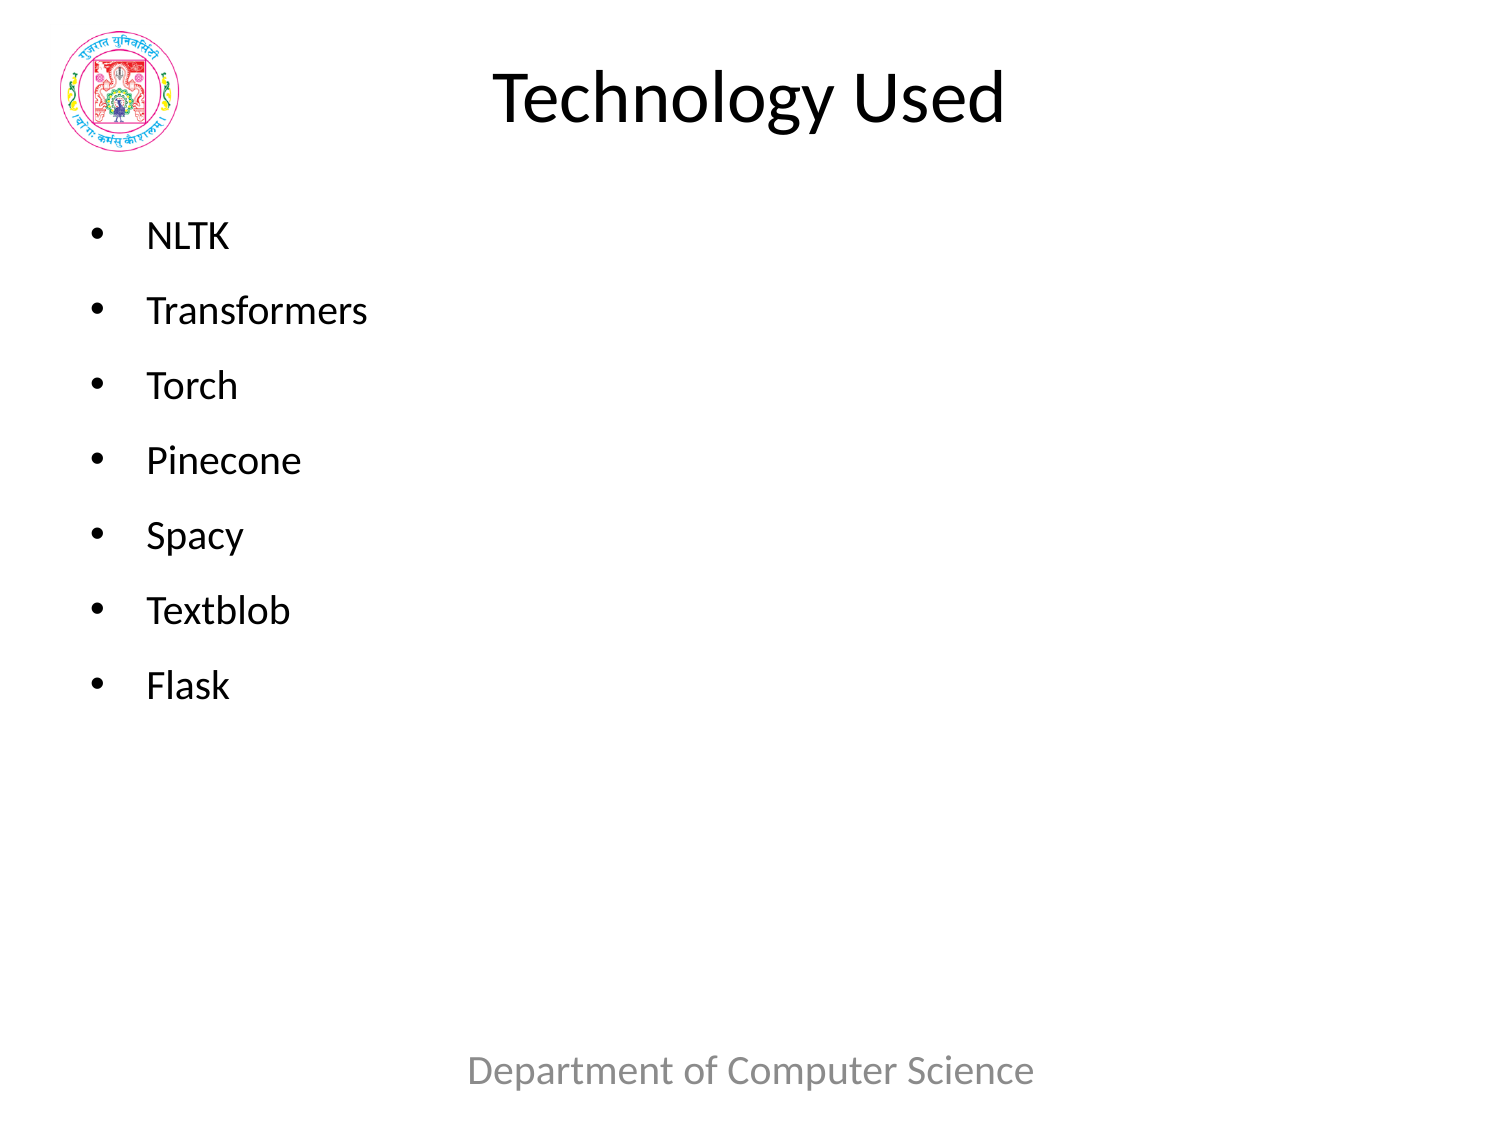

# Technology Used
NLTK
Transformers
Torch
Pinecone
Spacy
Textblob
Flask
Department of Computer Science
11